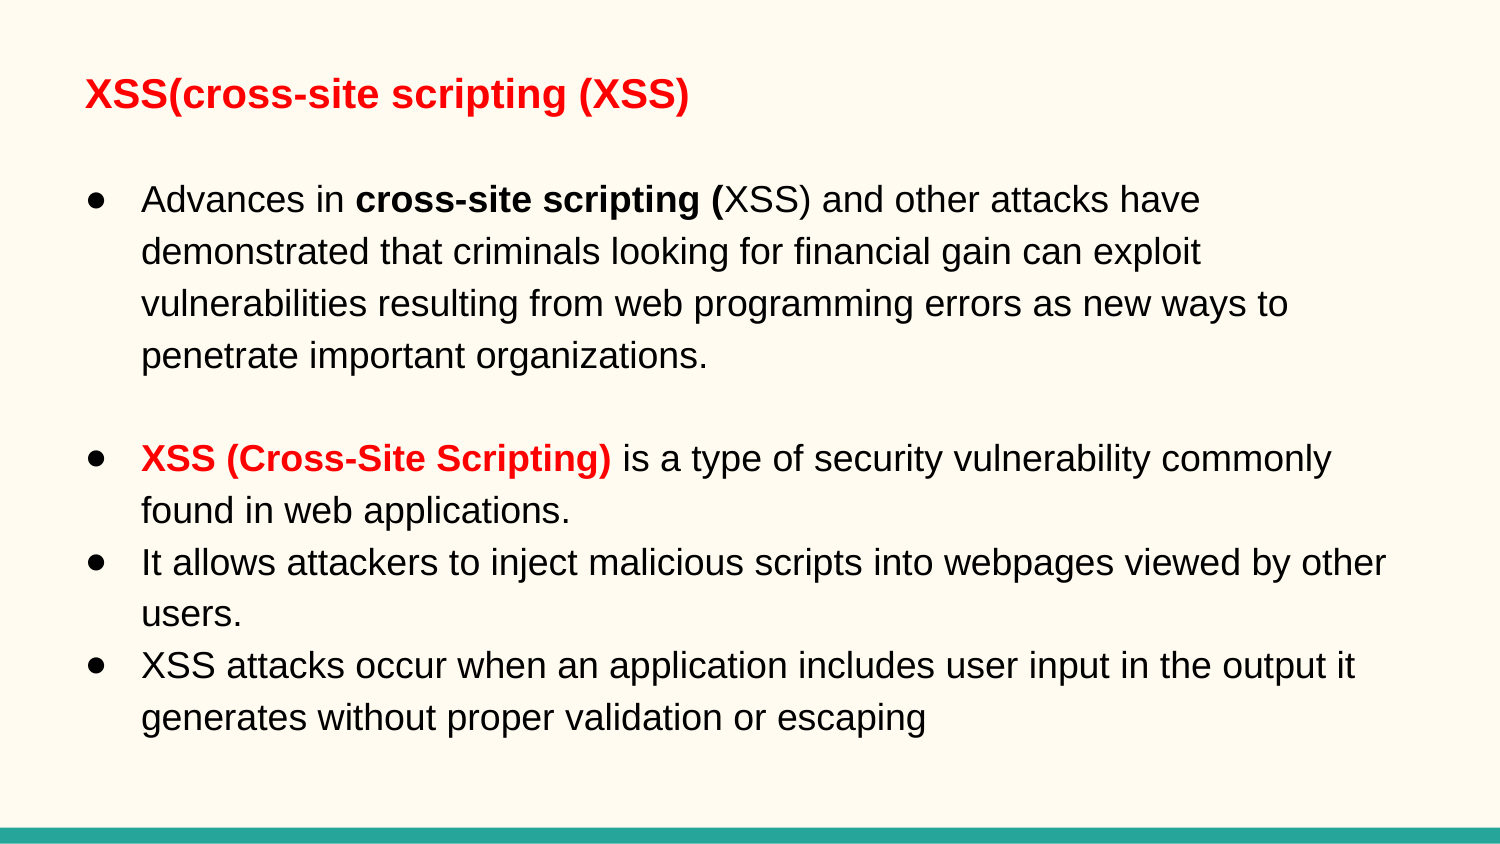

XSS(cross-site scripting (XSS)

Advances in cross-site scripting (XSS) and other attacks have demonstrated that criminals looking for financial gain can exploit vulnerabilities resulting from web programming errors as new ways to penetrate important organizations.

XSS (Cross-Site Scripting) is a type of security vulnerability commonly found in web applications.
It allows attackers to inject malicious scripts into webpages viewed by other users.
XSS attacks occur when an application includes user input in the output it generates without proper validation or escaping